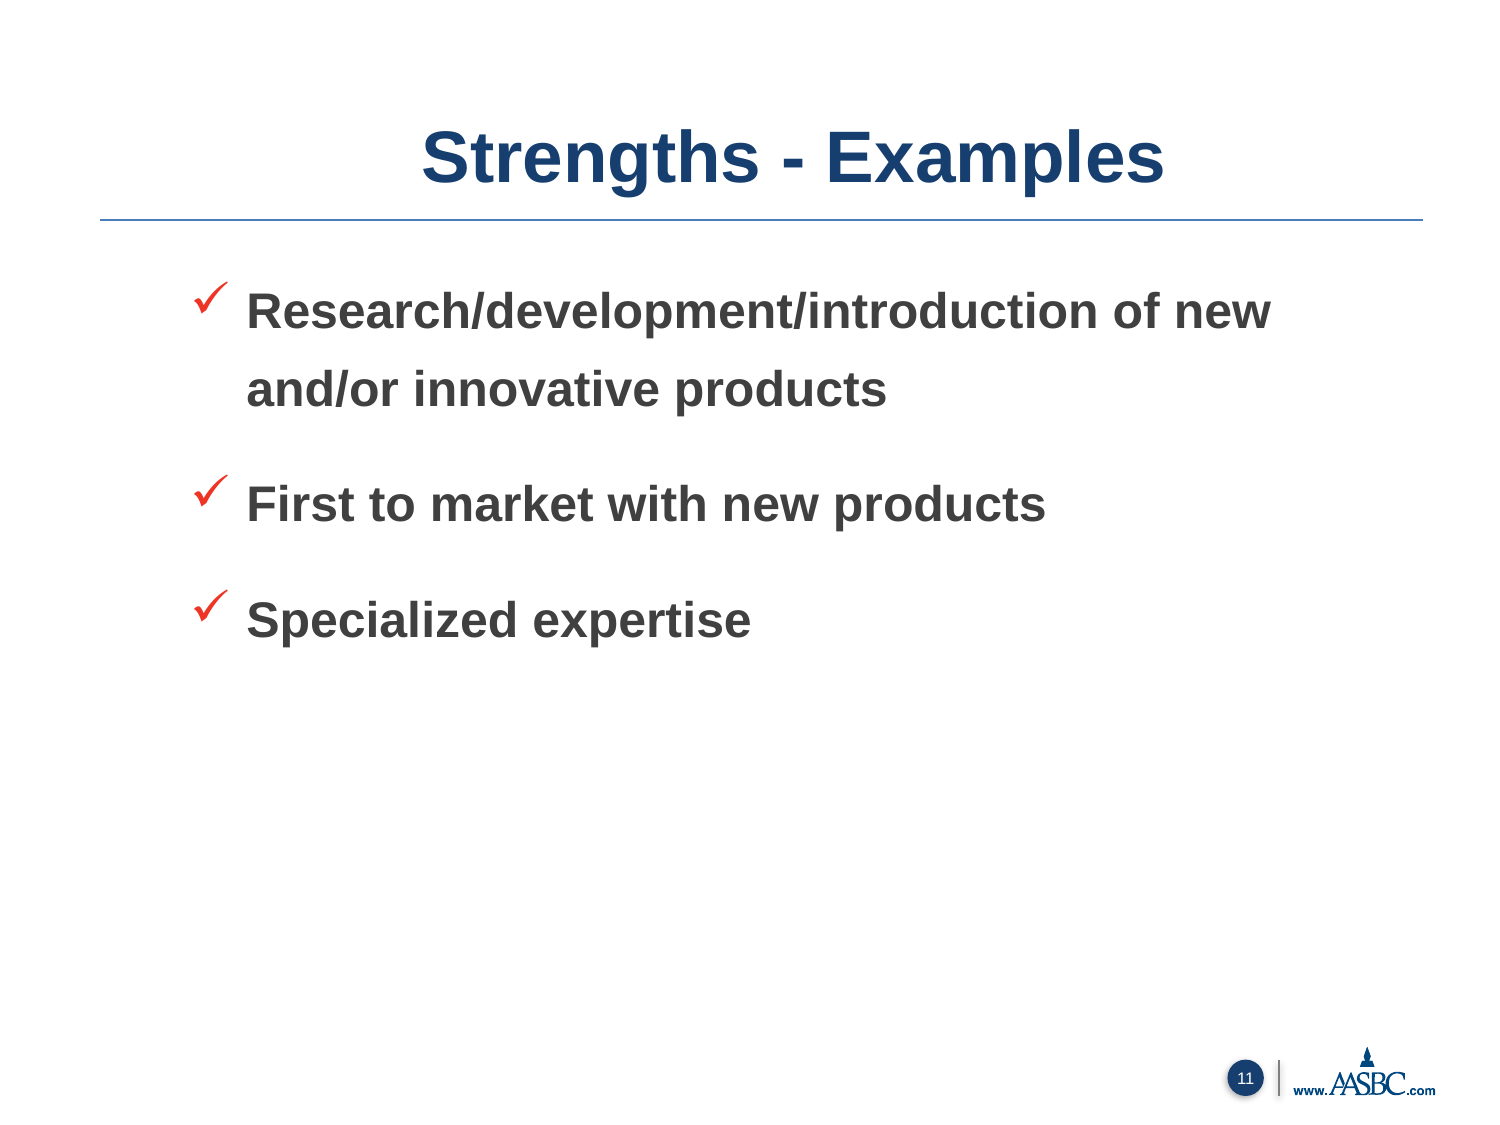

Strengths - Examples
Research/development/introduction of new and/or innovative products
First to market with new products
Specialized expertise